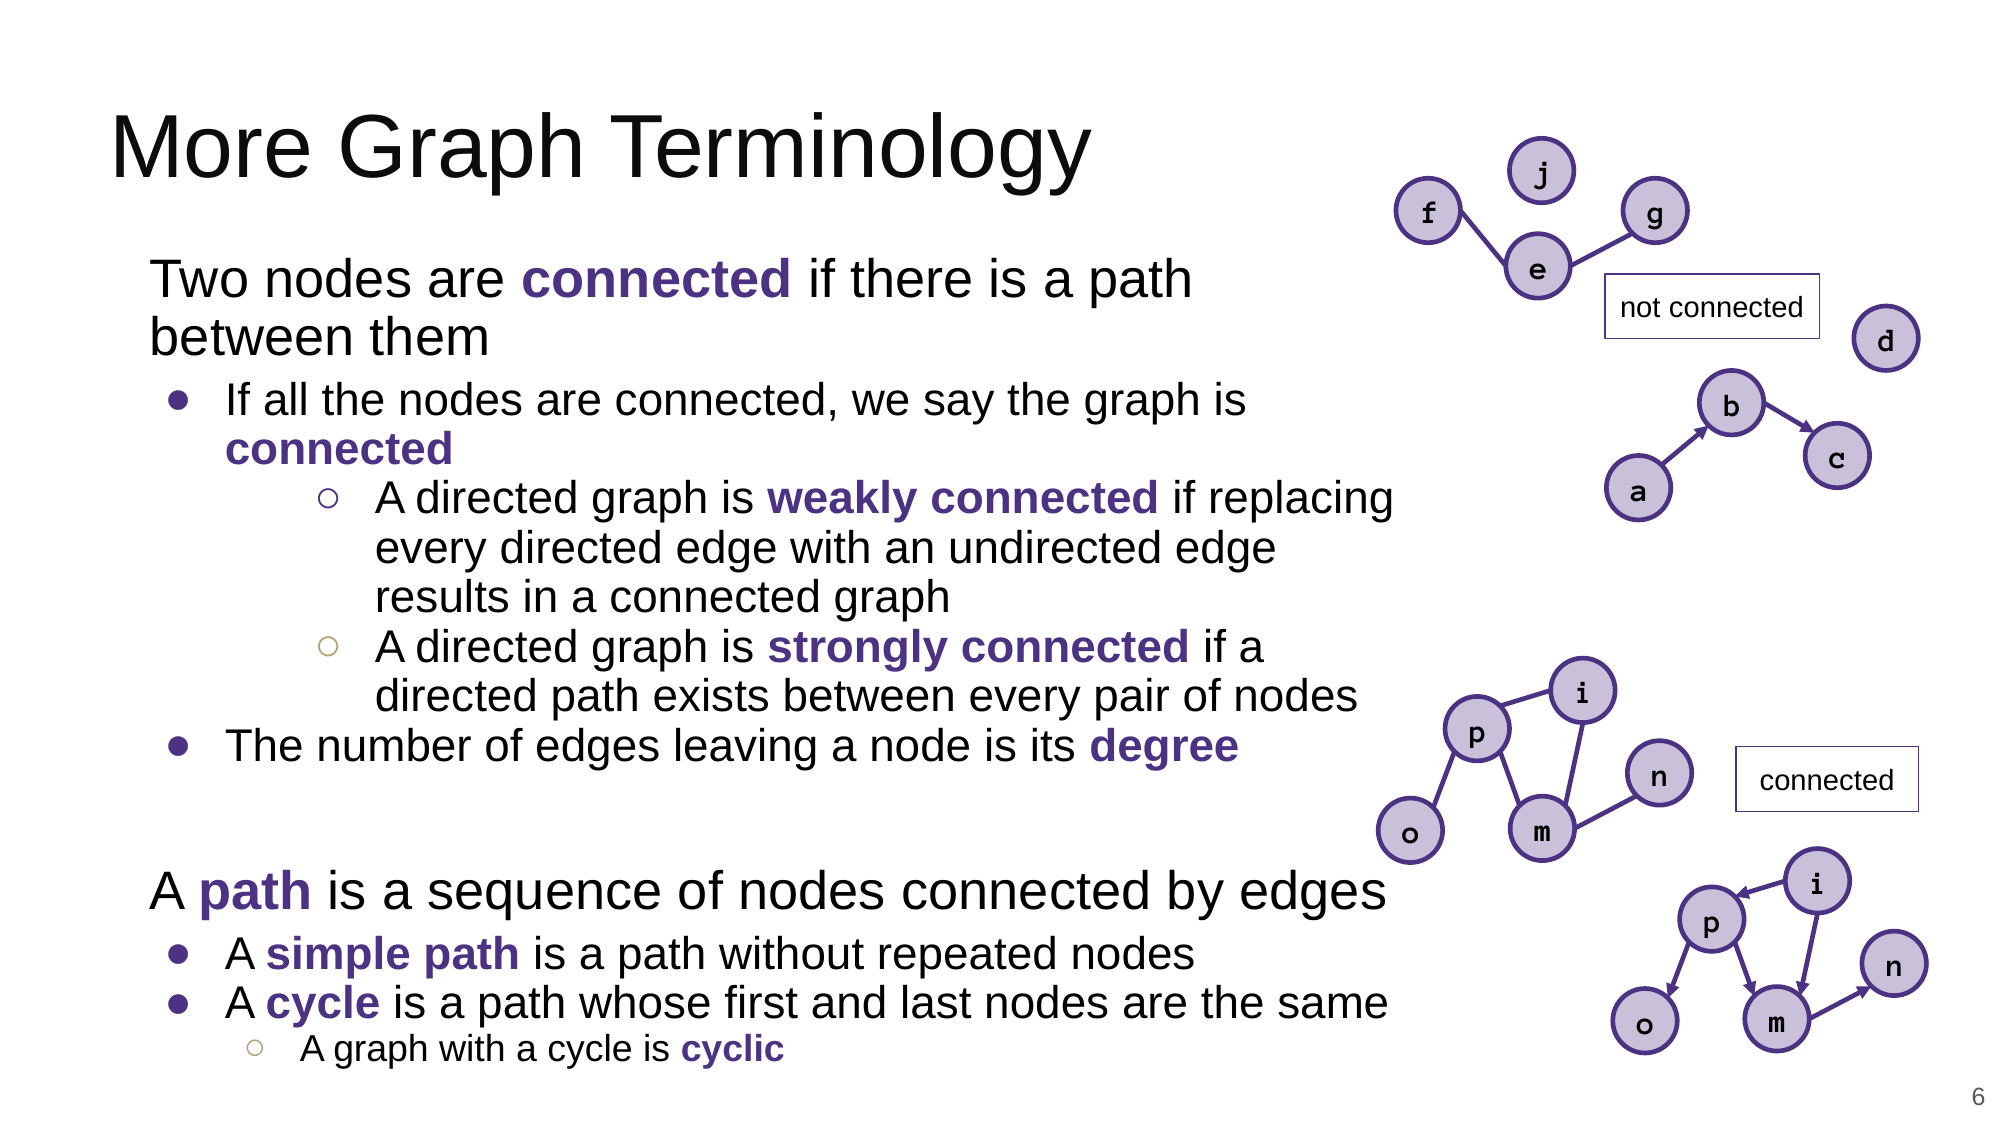

# More Graph Terminology
j
f
g
e
Two nodes are connected if there is a path between them
If all the nodes are connected, we say the graph is connected
A directed graph is weakly connected if replacing every directed edge with an undirected edge results in a connected graph
A directed graph is strongly connected if a directed path exists between every pair of nodes
The number of edges leaving a node is its degree
A path is a sequence of nodes connected by edges
A simple path is a path without repeated nodes
A cycle is a path whose first and last nodes are the same
A graph with a cycle is cyclic
not connected
d
b
c
a
i
p
n
connected
m
o
i
p
n
m
o